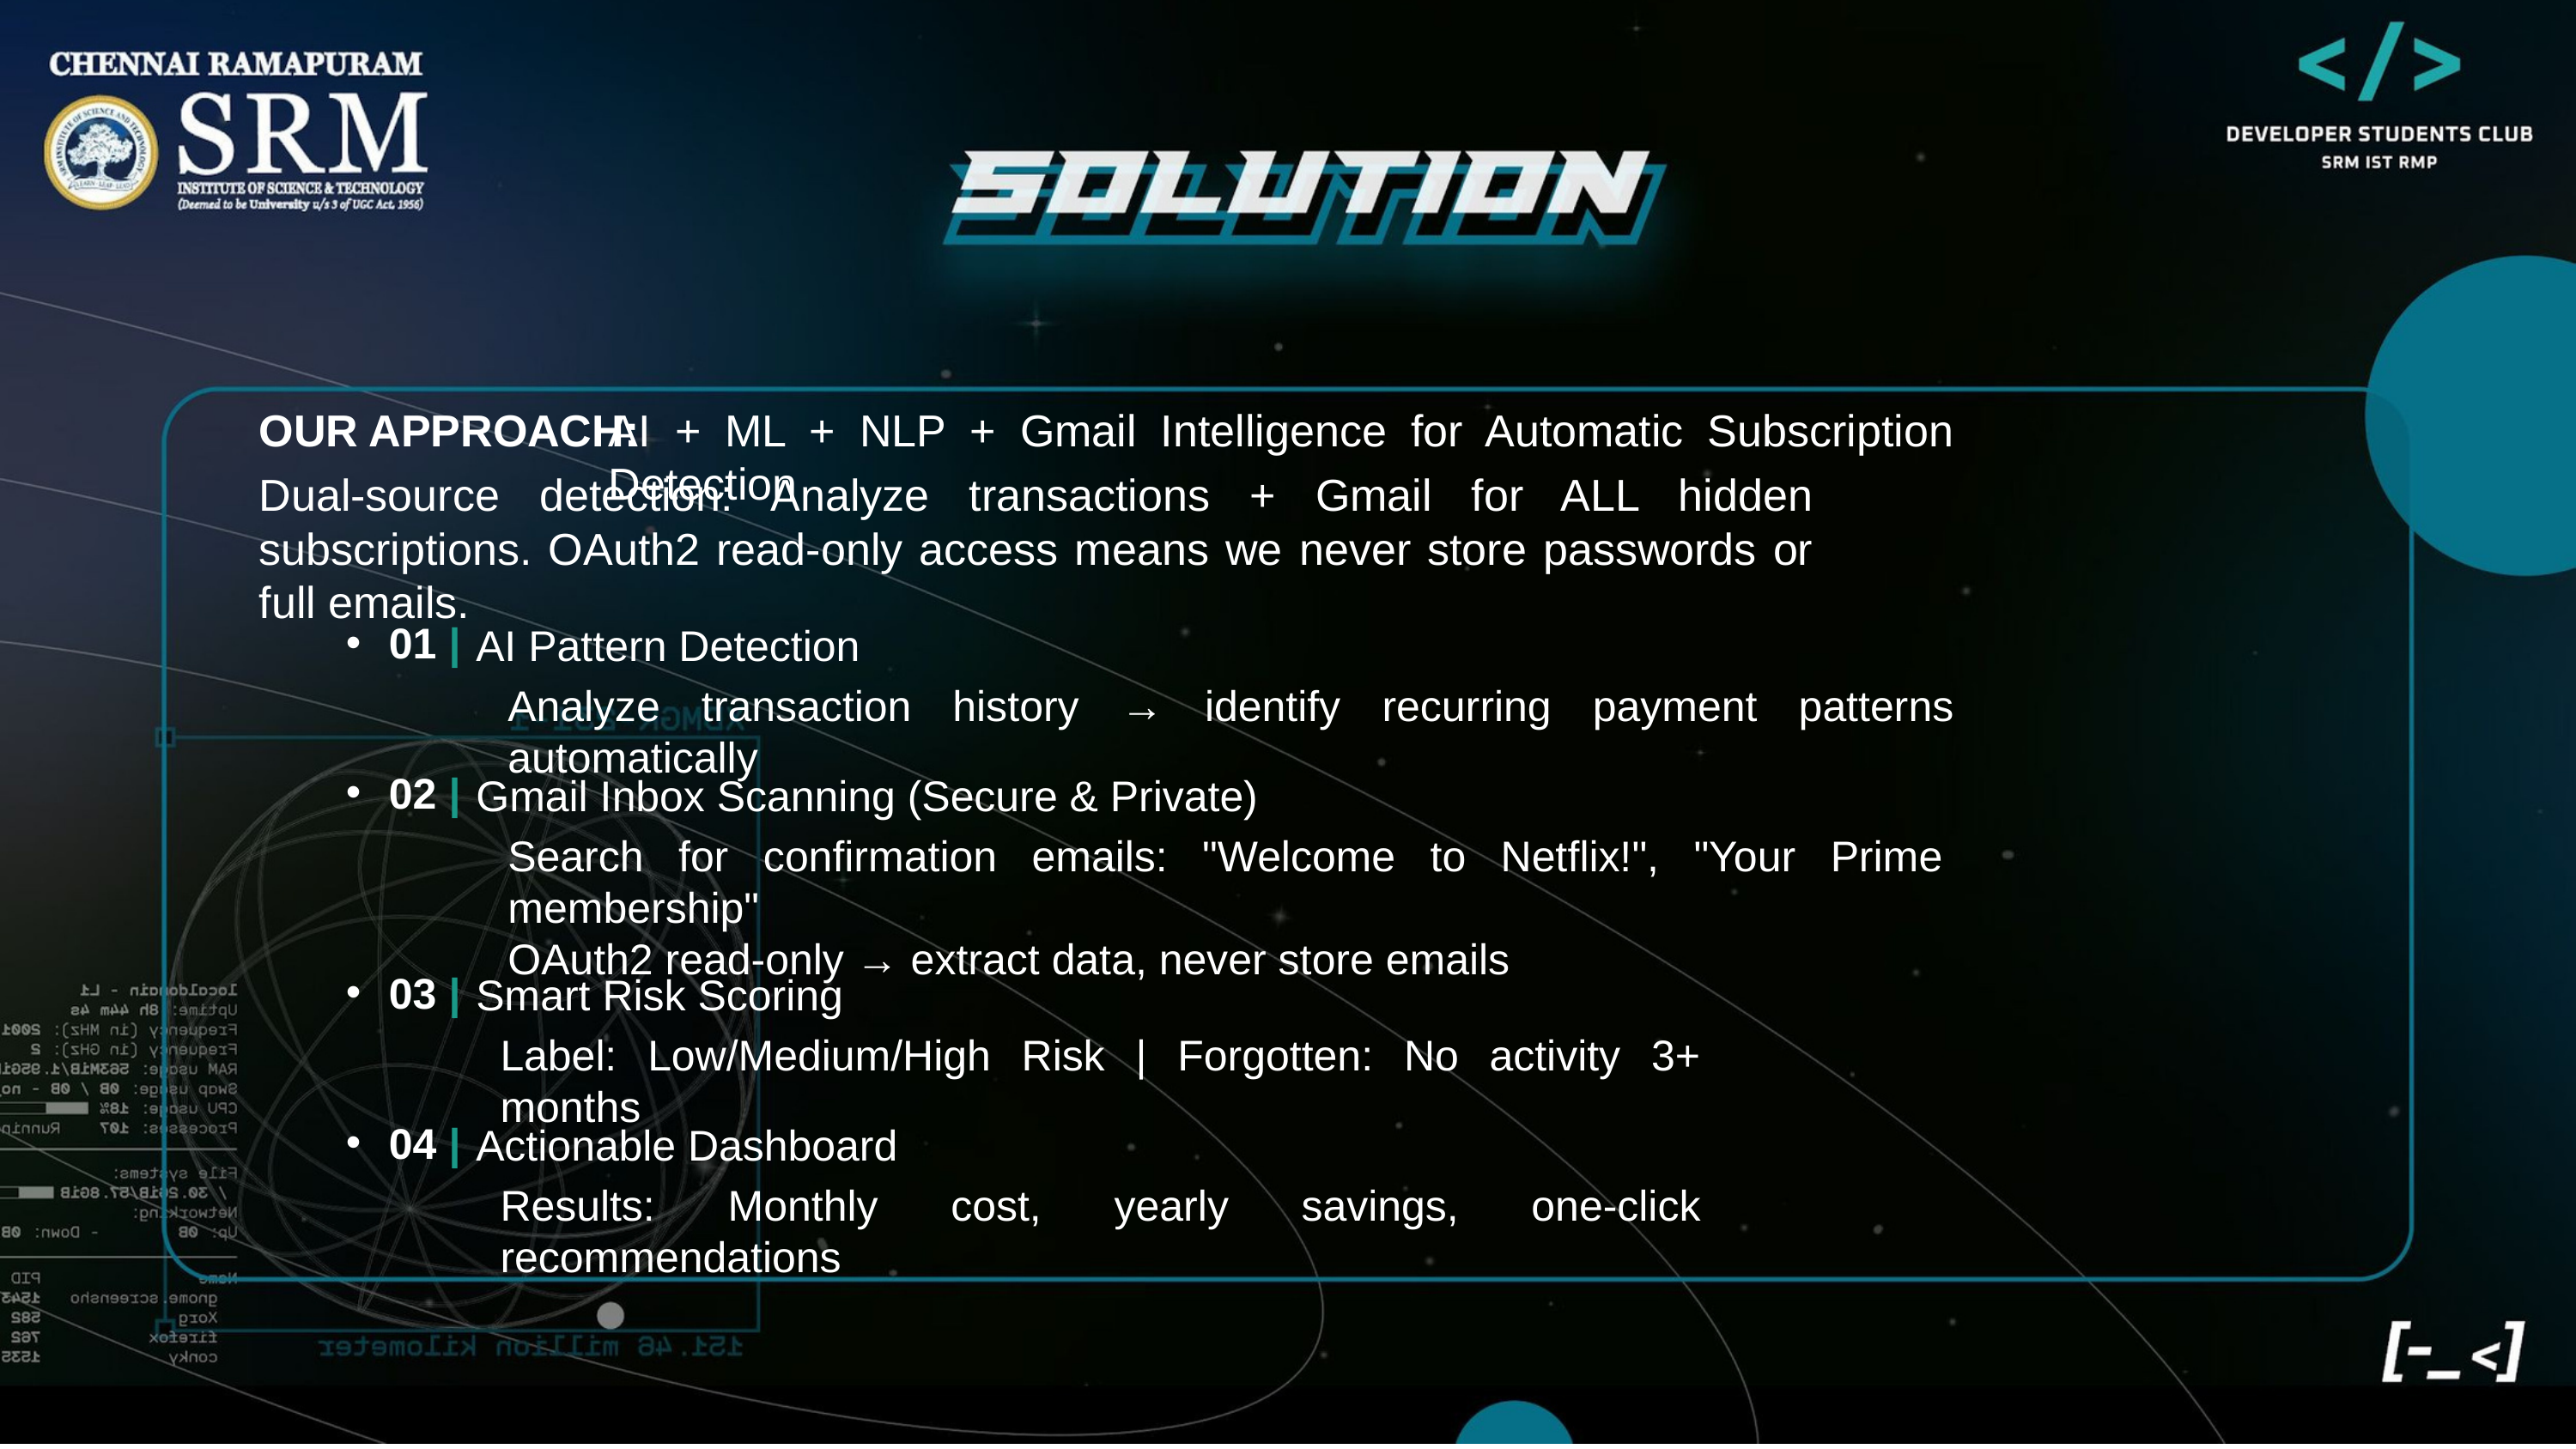

OUR APPROACH:
AI + ML + NLP + Gmail Intelligence for Automatic Subscription Detection
Dual-source detection: Analyze transactions + Gmail for ALL hidden subscriptions. OAuth2 read-only access means we never store passwords or full emails.
01 |
AI Pattern Detection
Analyze transaction history → identify recurring payment patterns automatically
02 |
Gmail Inbox Scanning (Secure & Private)
Search for confirmation emails: "Welcome to Netflix!", "Your Prime membership"
OAuth2 read-only → extract data, never store emails
03 |
Smart Risk Scoring
Label: Low/Medium/High Risk | Forgotten: No activity 3+ months
04 |
Actionable Dashboard
Results: Monthly cost, yearly savings, one-click recommendations